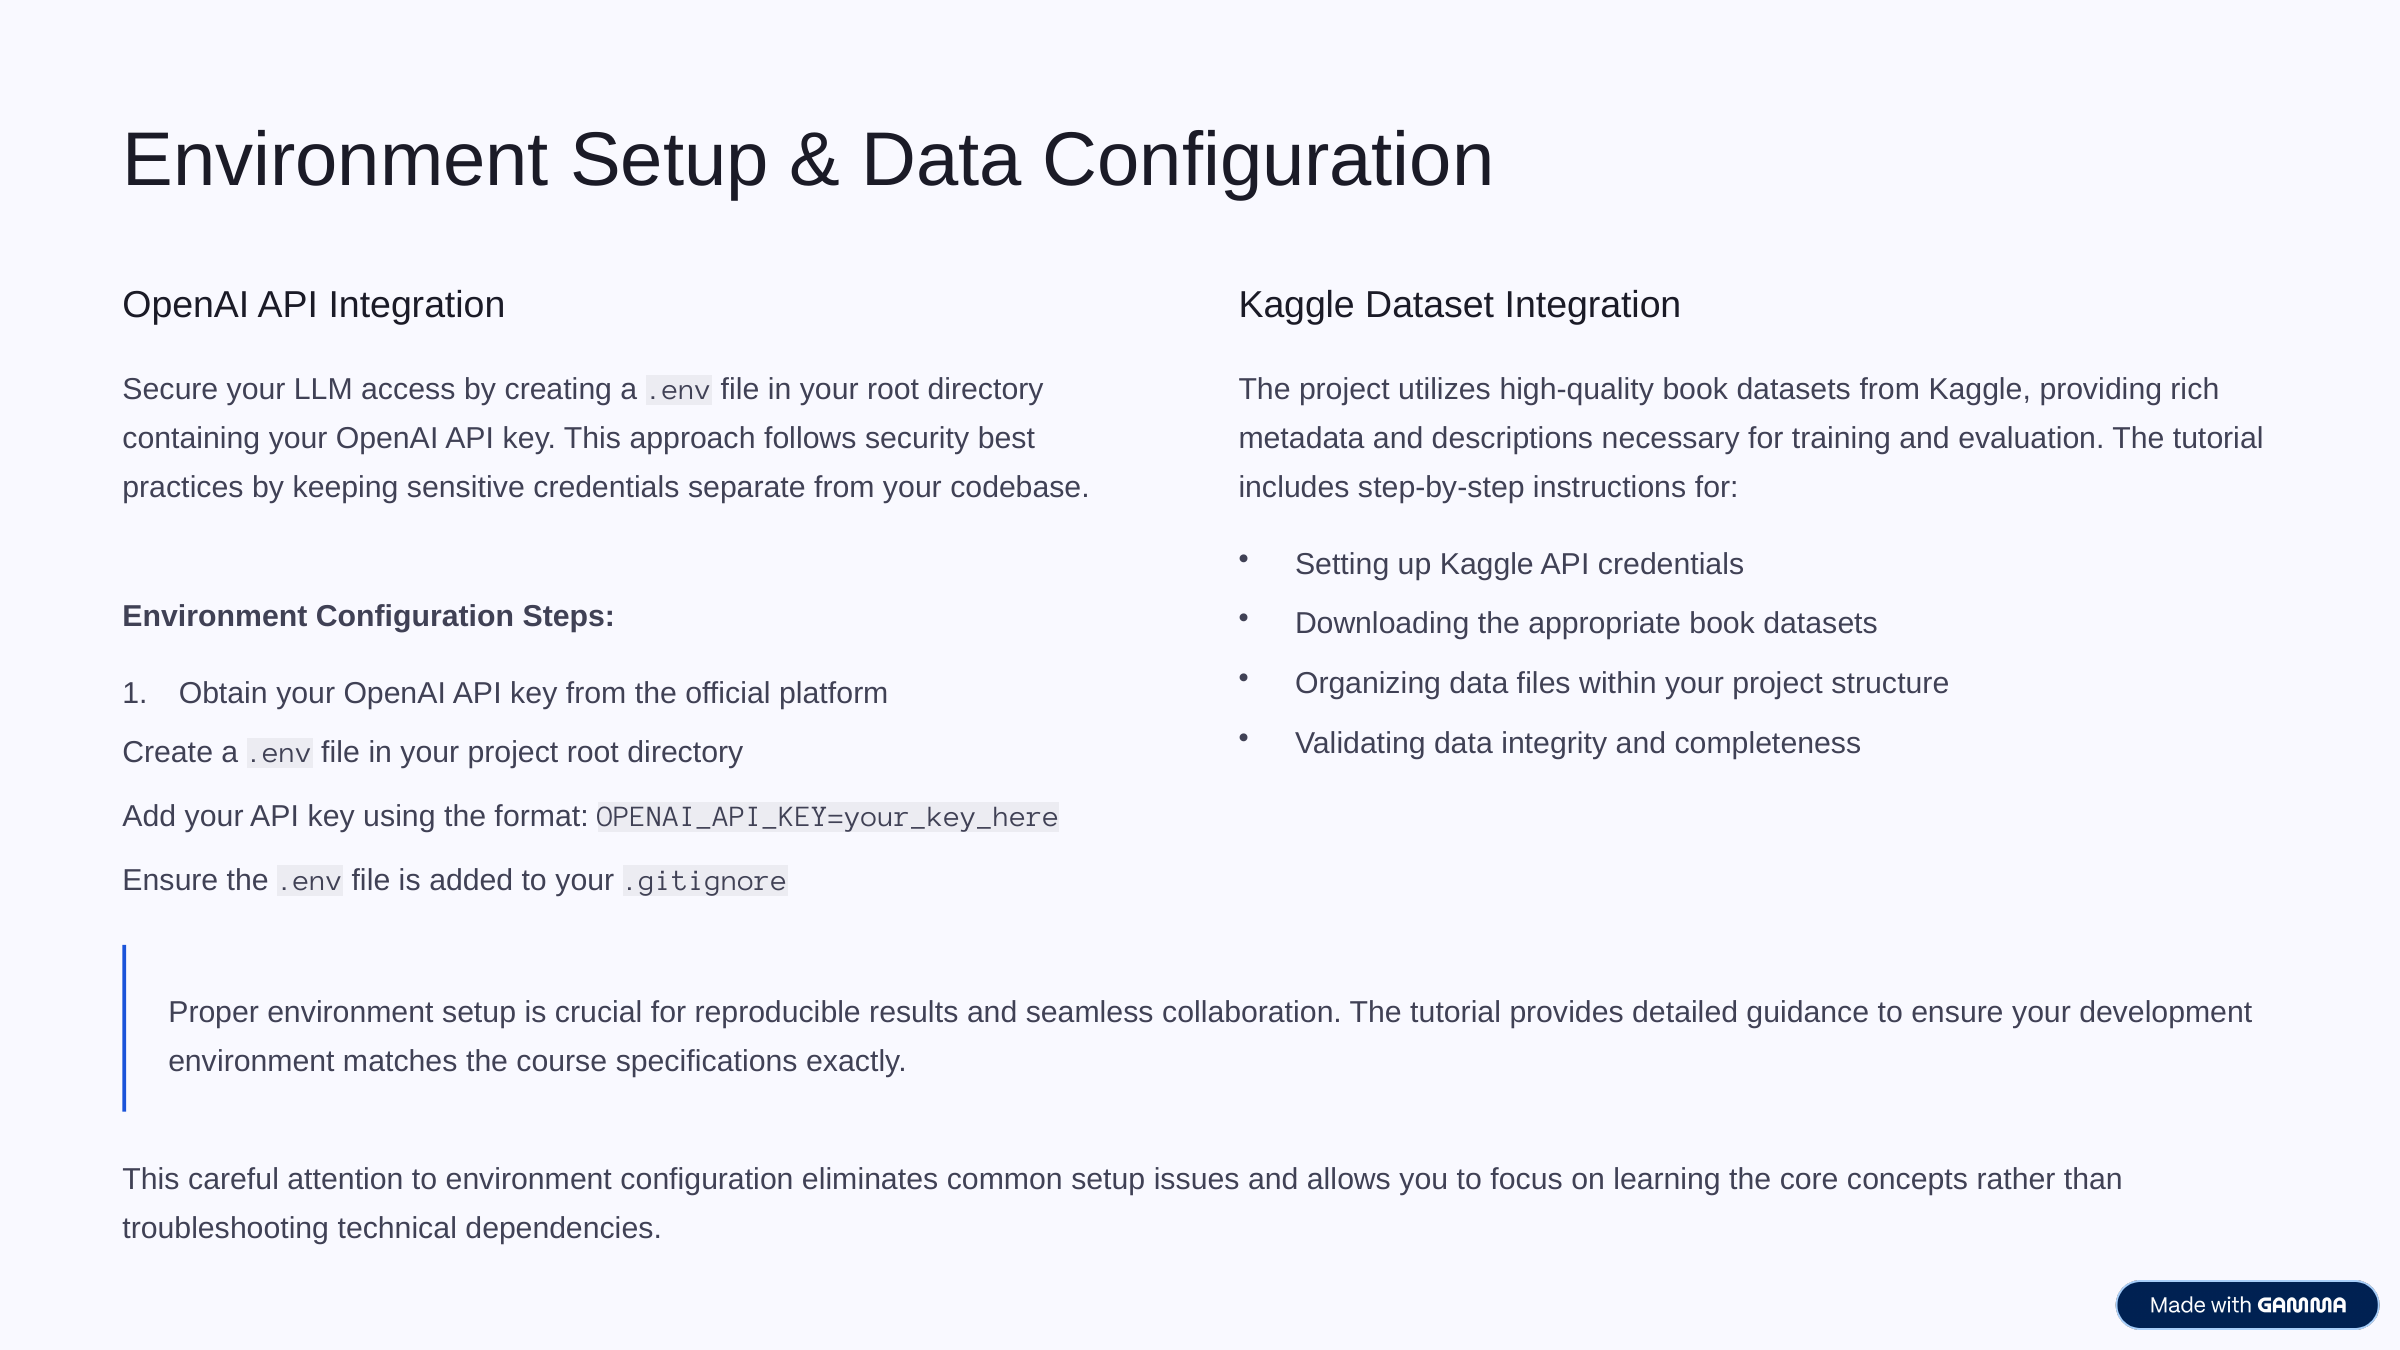

Environment Setup & Data Configuration
OpenAI API Integration
Kaggle Dataset Integration
Secure your LLM access by creating a .env file in your root directory containing your OpenAI API key. This approach follows security best practices by keeping sensitive credentials separate from your codebase.
The project utilizes high-quality book datasets from Kaggle, providing rich metadata and descriptions necessary for training and evaluation. The tutorial includes step-by-step instructions for:
Setting up Kaggle API credentials
Environment Configuration Steps:
Downloading the appropriate book datasets
Organizing data files within your project structure
Obtain your OpenAI API key from the official platform
Validating data integrity and completeness
Create a .env file in your project root directory
Add your API key using the format: OPENAI_API_KEY=your_key_here
Ensure the .env file is added to your .gitignore

Proper environment setup is crucial for reproducible results and seamless collaboration. The tutorial provides detailed guidance to ensure your development environment matches the course specifications exactly.
This careful attention to environment configuration eliminates common setup issues and allows you to focus on learning the core concepts rather than troubleshooting technical dependencies.